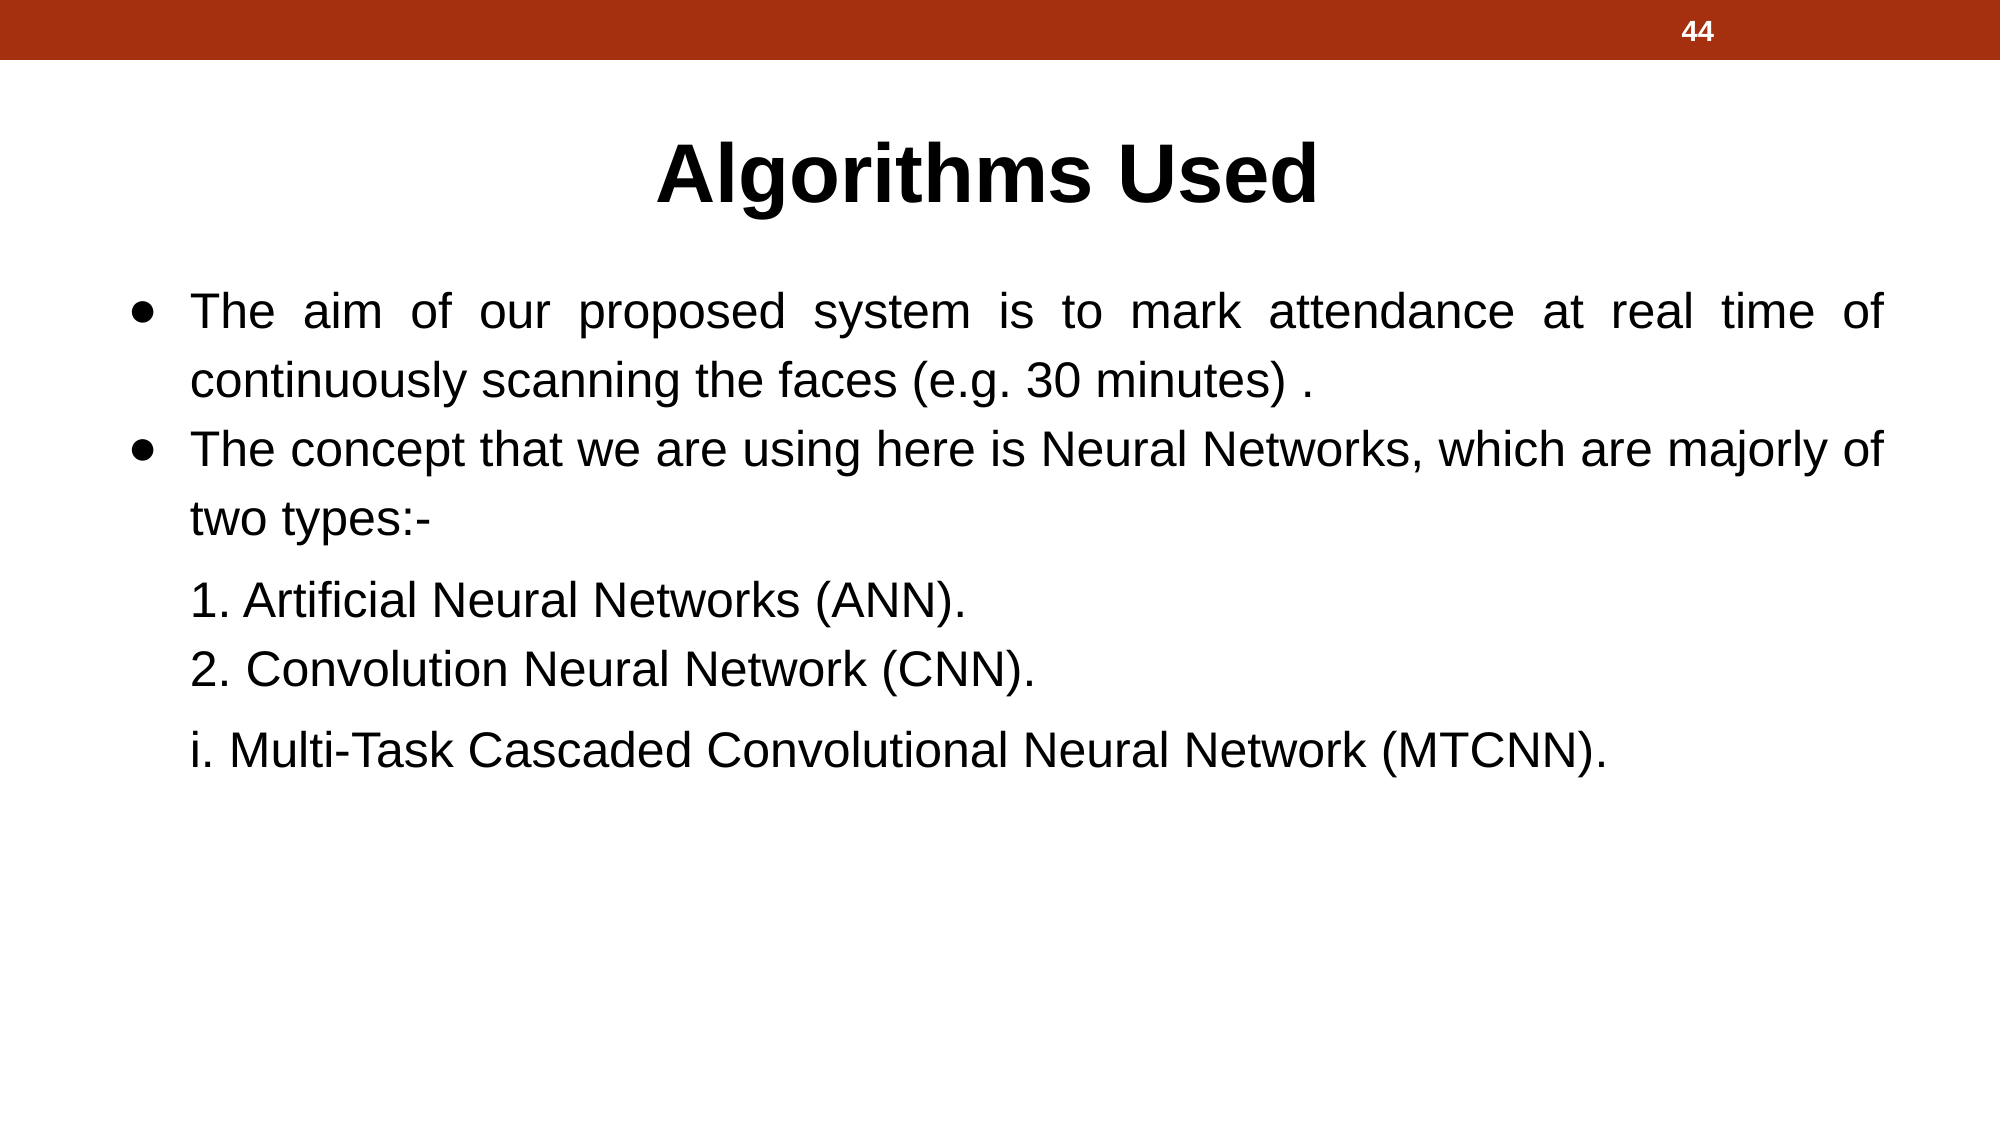

44
# Algorithms Used
The aim of our proposed system is to mark attendance at real time of continuously scanning the faces (e.g. 30 minutes) .
The concept that we are using here is Neural Networks, which are majorly of two types:-
1. Artificial Neural Networks (ANN).
2. Convolution Neural Network (CNN).
i. Multi-Task Cascaded Convolutional Neural Network (MTCNN).